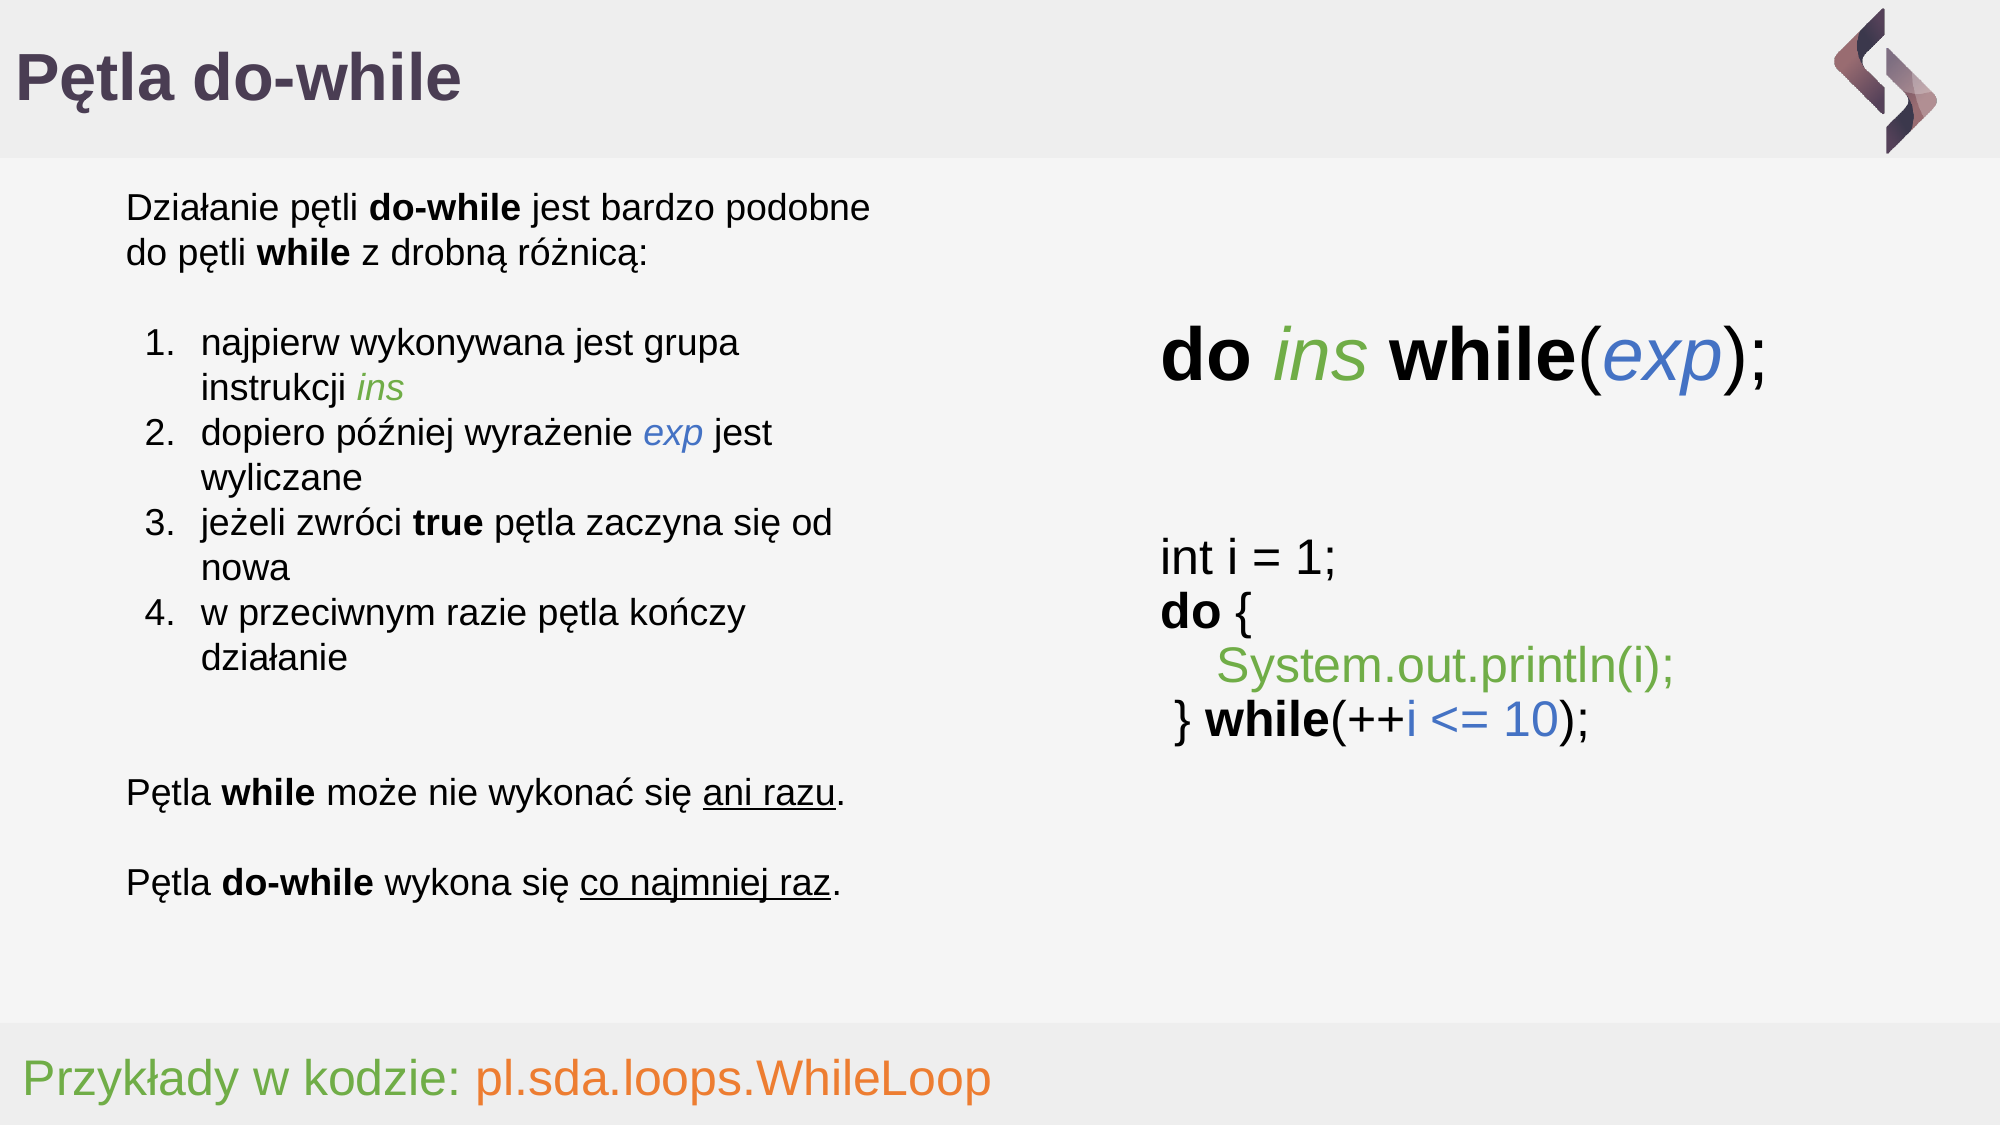

# Pętla do-while
Działanie pętli do-while jest bardzo podobne do pętli while z drobną różnicą:

najpierw wykonywana jest grupa instrukcji ins
dopiero później wyrażenie exp jest wyliczane
jeżeli zwróci true pętla zaczyna się od nowa
w przeciwnym razie pętla kończy działanie

Pętla while może nie wykonać się ani razu.

Pętla do-while wykona się co najmniej raz.

do ins while(exp);

int i = 1;
do {
    System.out.println(i);
 } while(++i <= 10);
Przykłady w kodzie: pl.sda.loops.WhileLoop